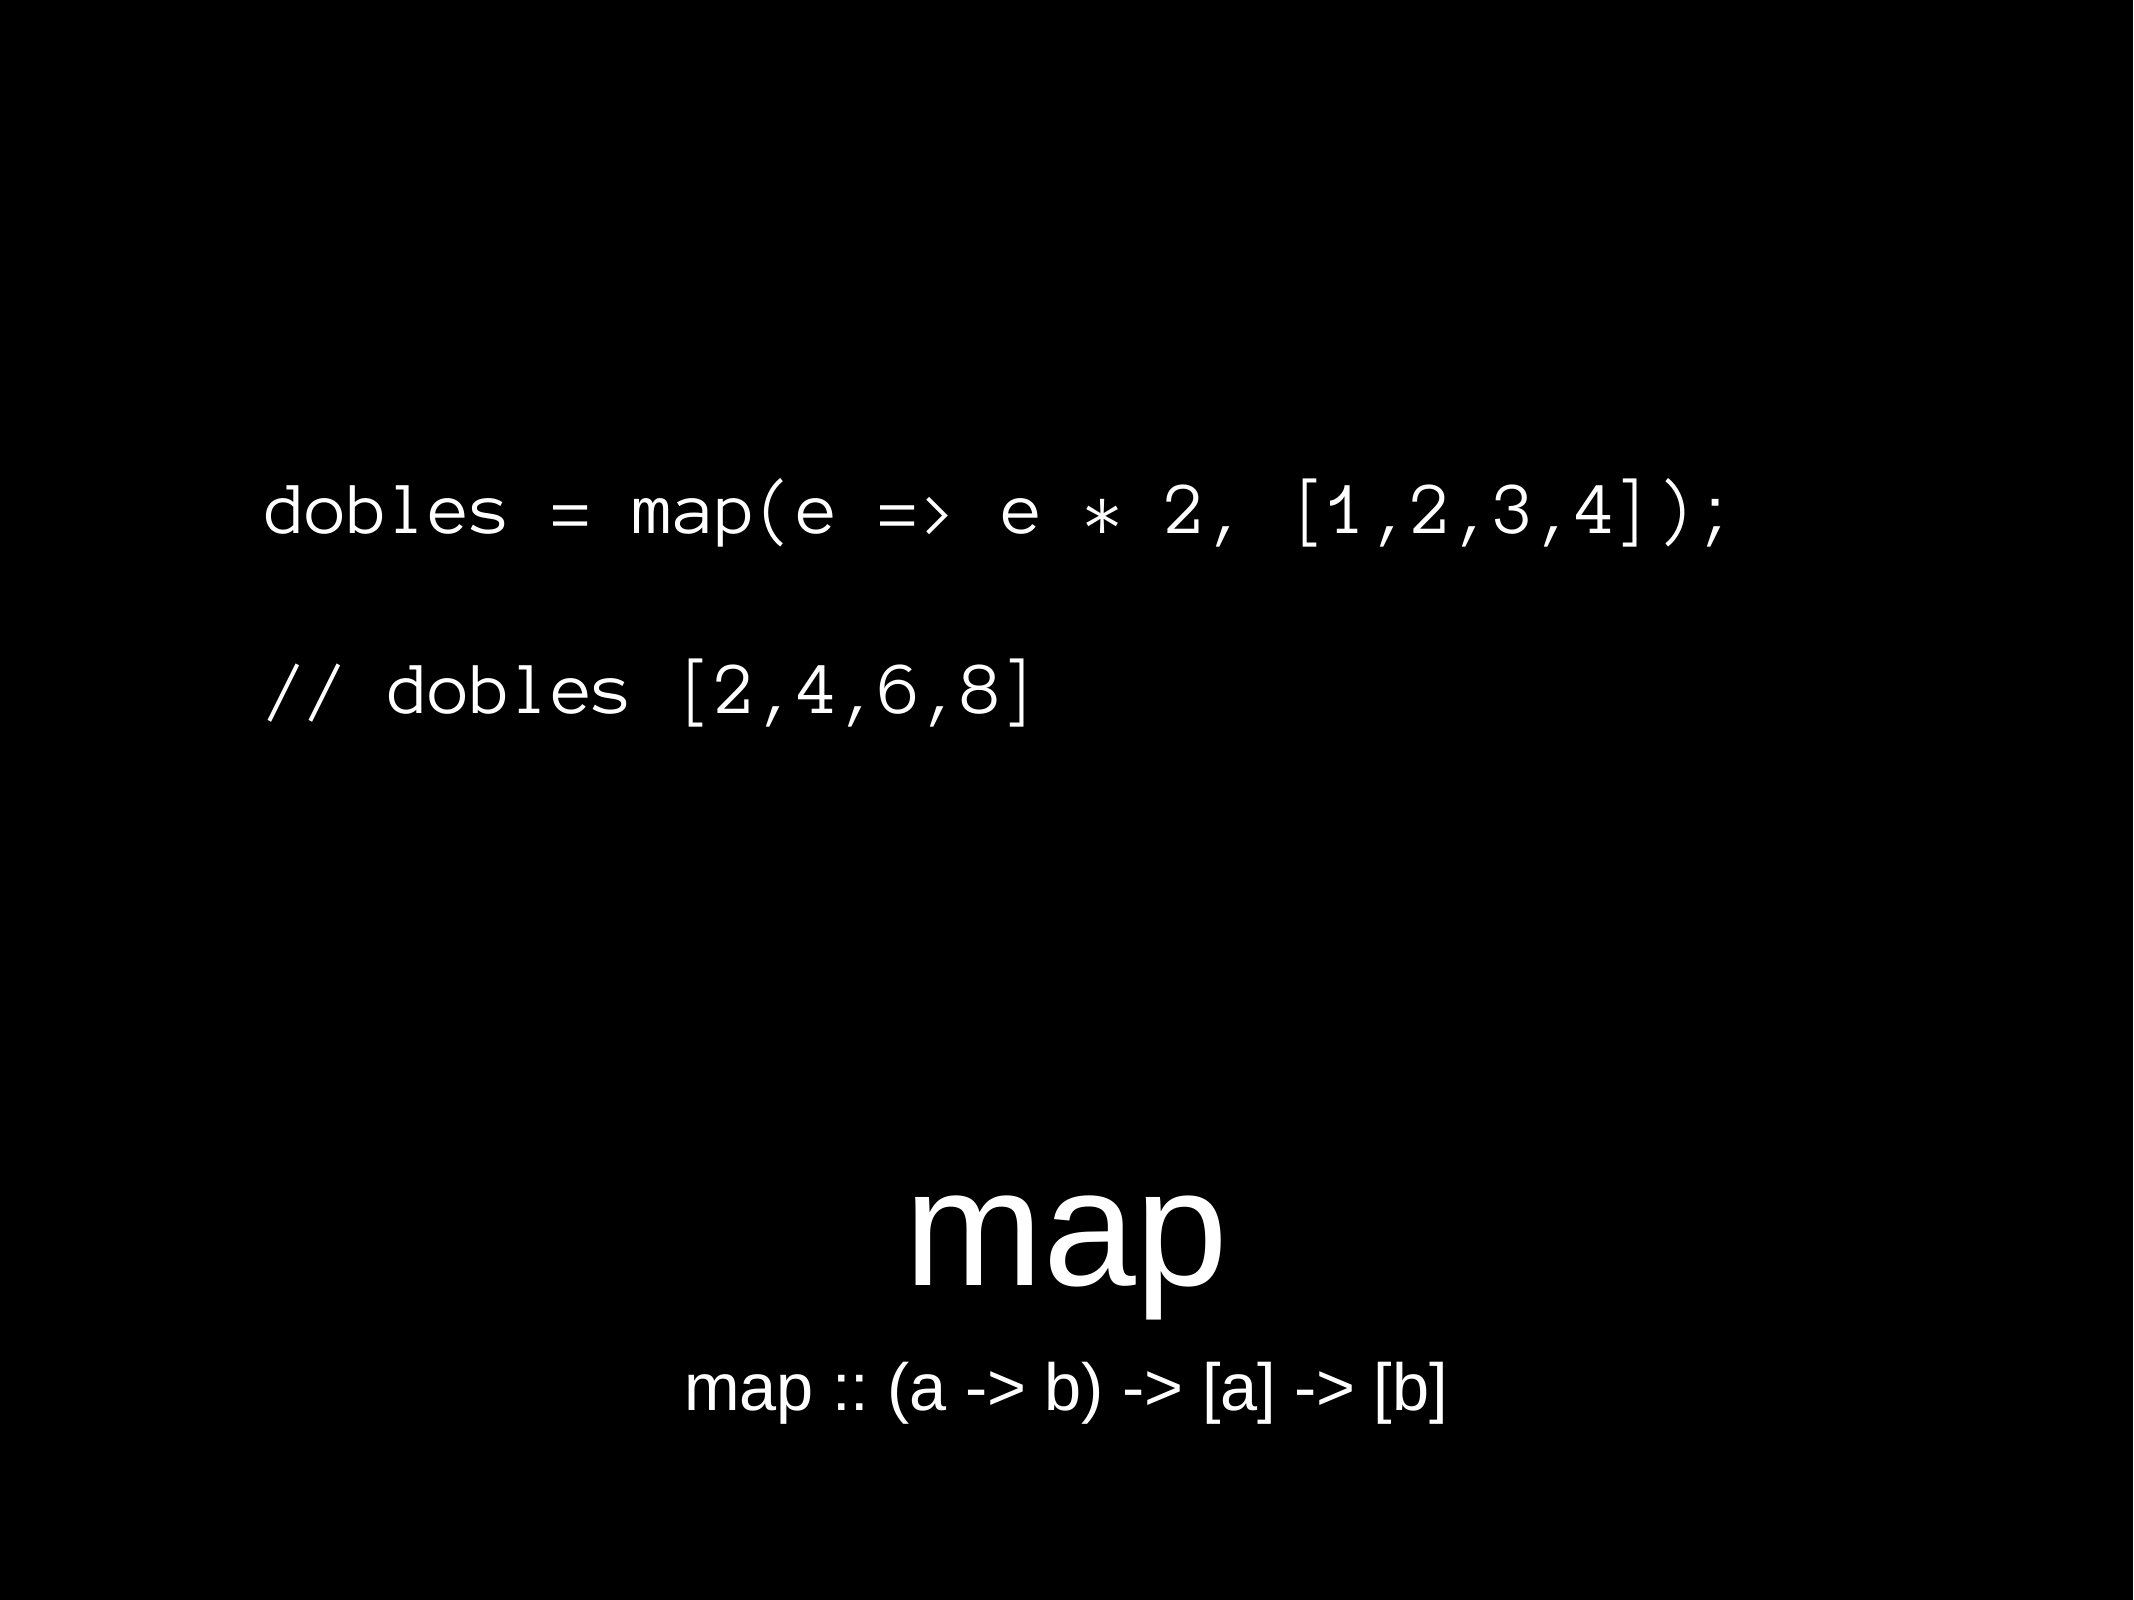

dobles = map(e => e * 2, [1,2,3,4]);

// dobles [2,4,6,8]
# map
map :: (a -> b) -> [a] -> [b]